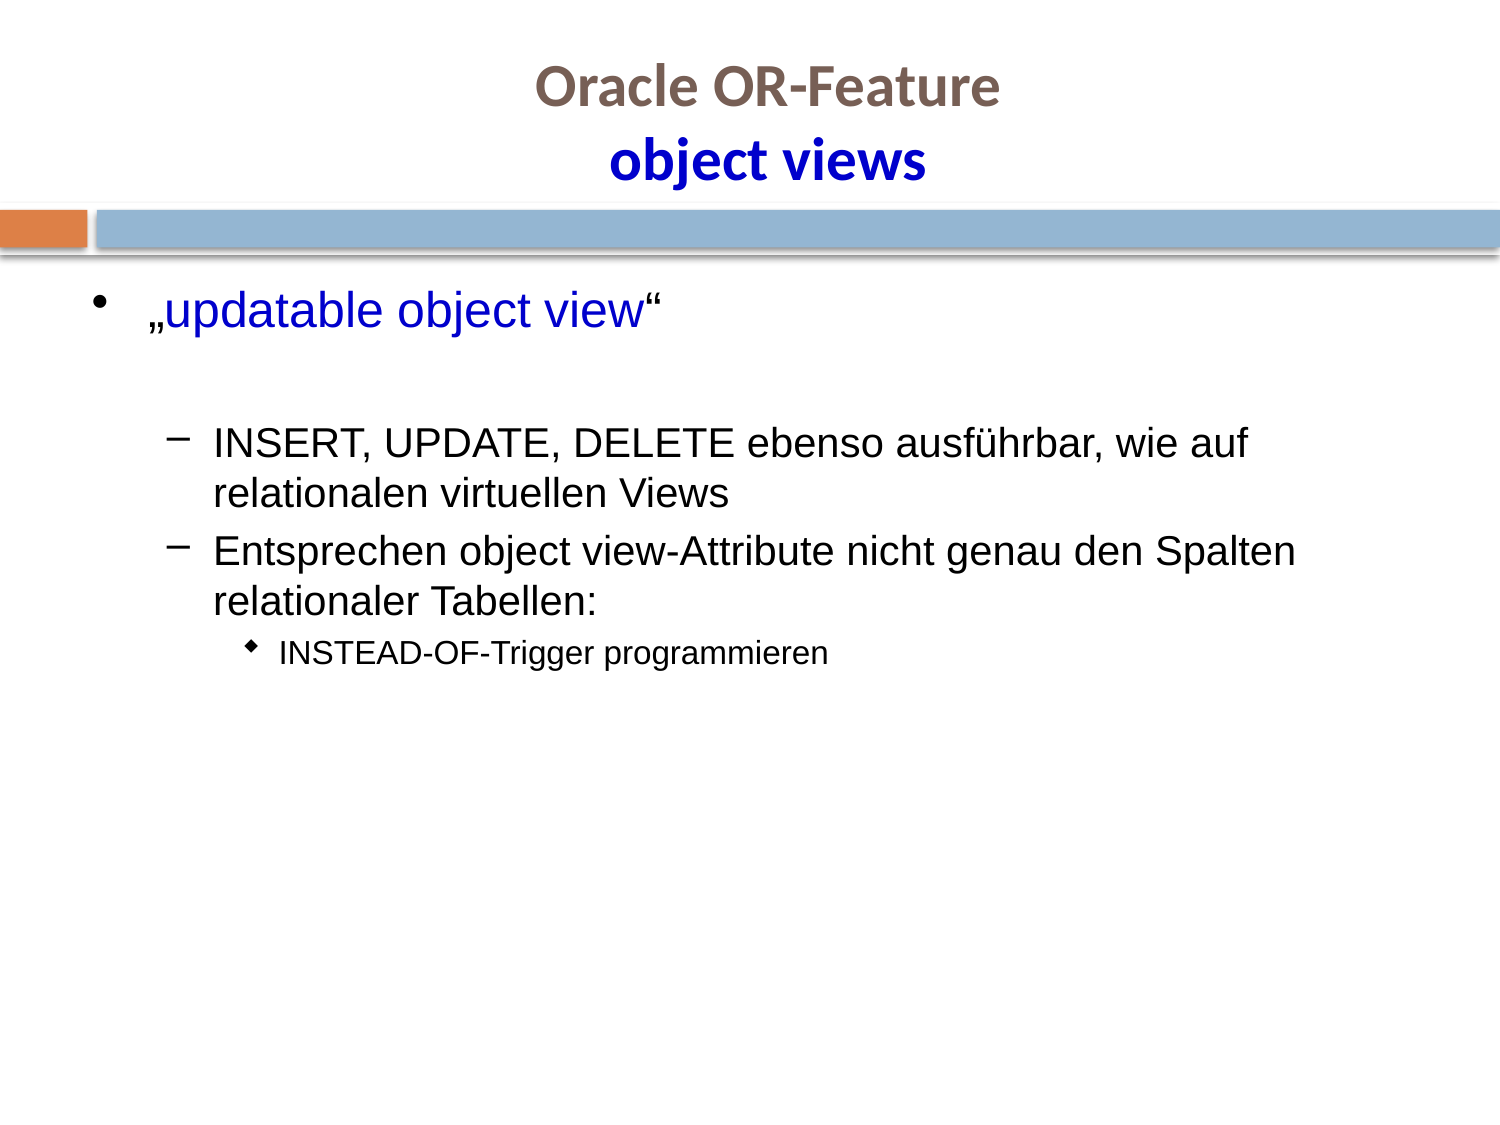

# Oracle OR-Feature object views
„updatable object view“

INSERT, UPDATE, DELETE ebenso ausführbar, wie auf
relationalen virtuellen Views
Entsprechen object view-Attribute nicht genau den Spalten
relationaler Tabellen:
INSTEAD-OF-Trigger programmieren